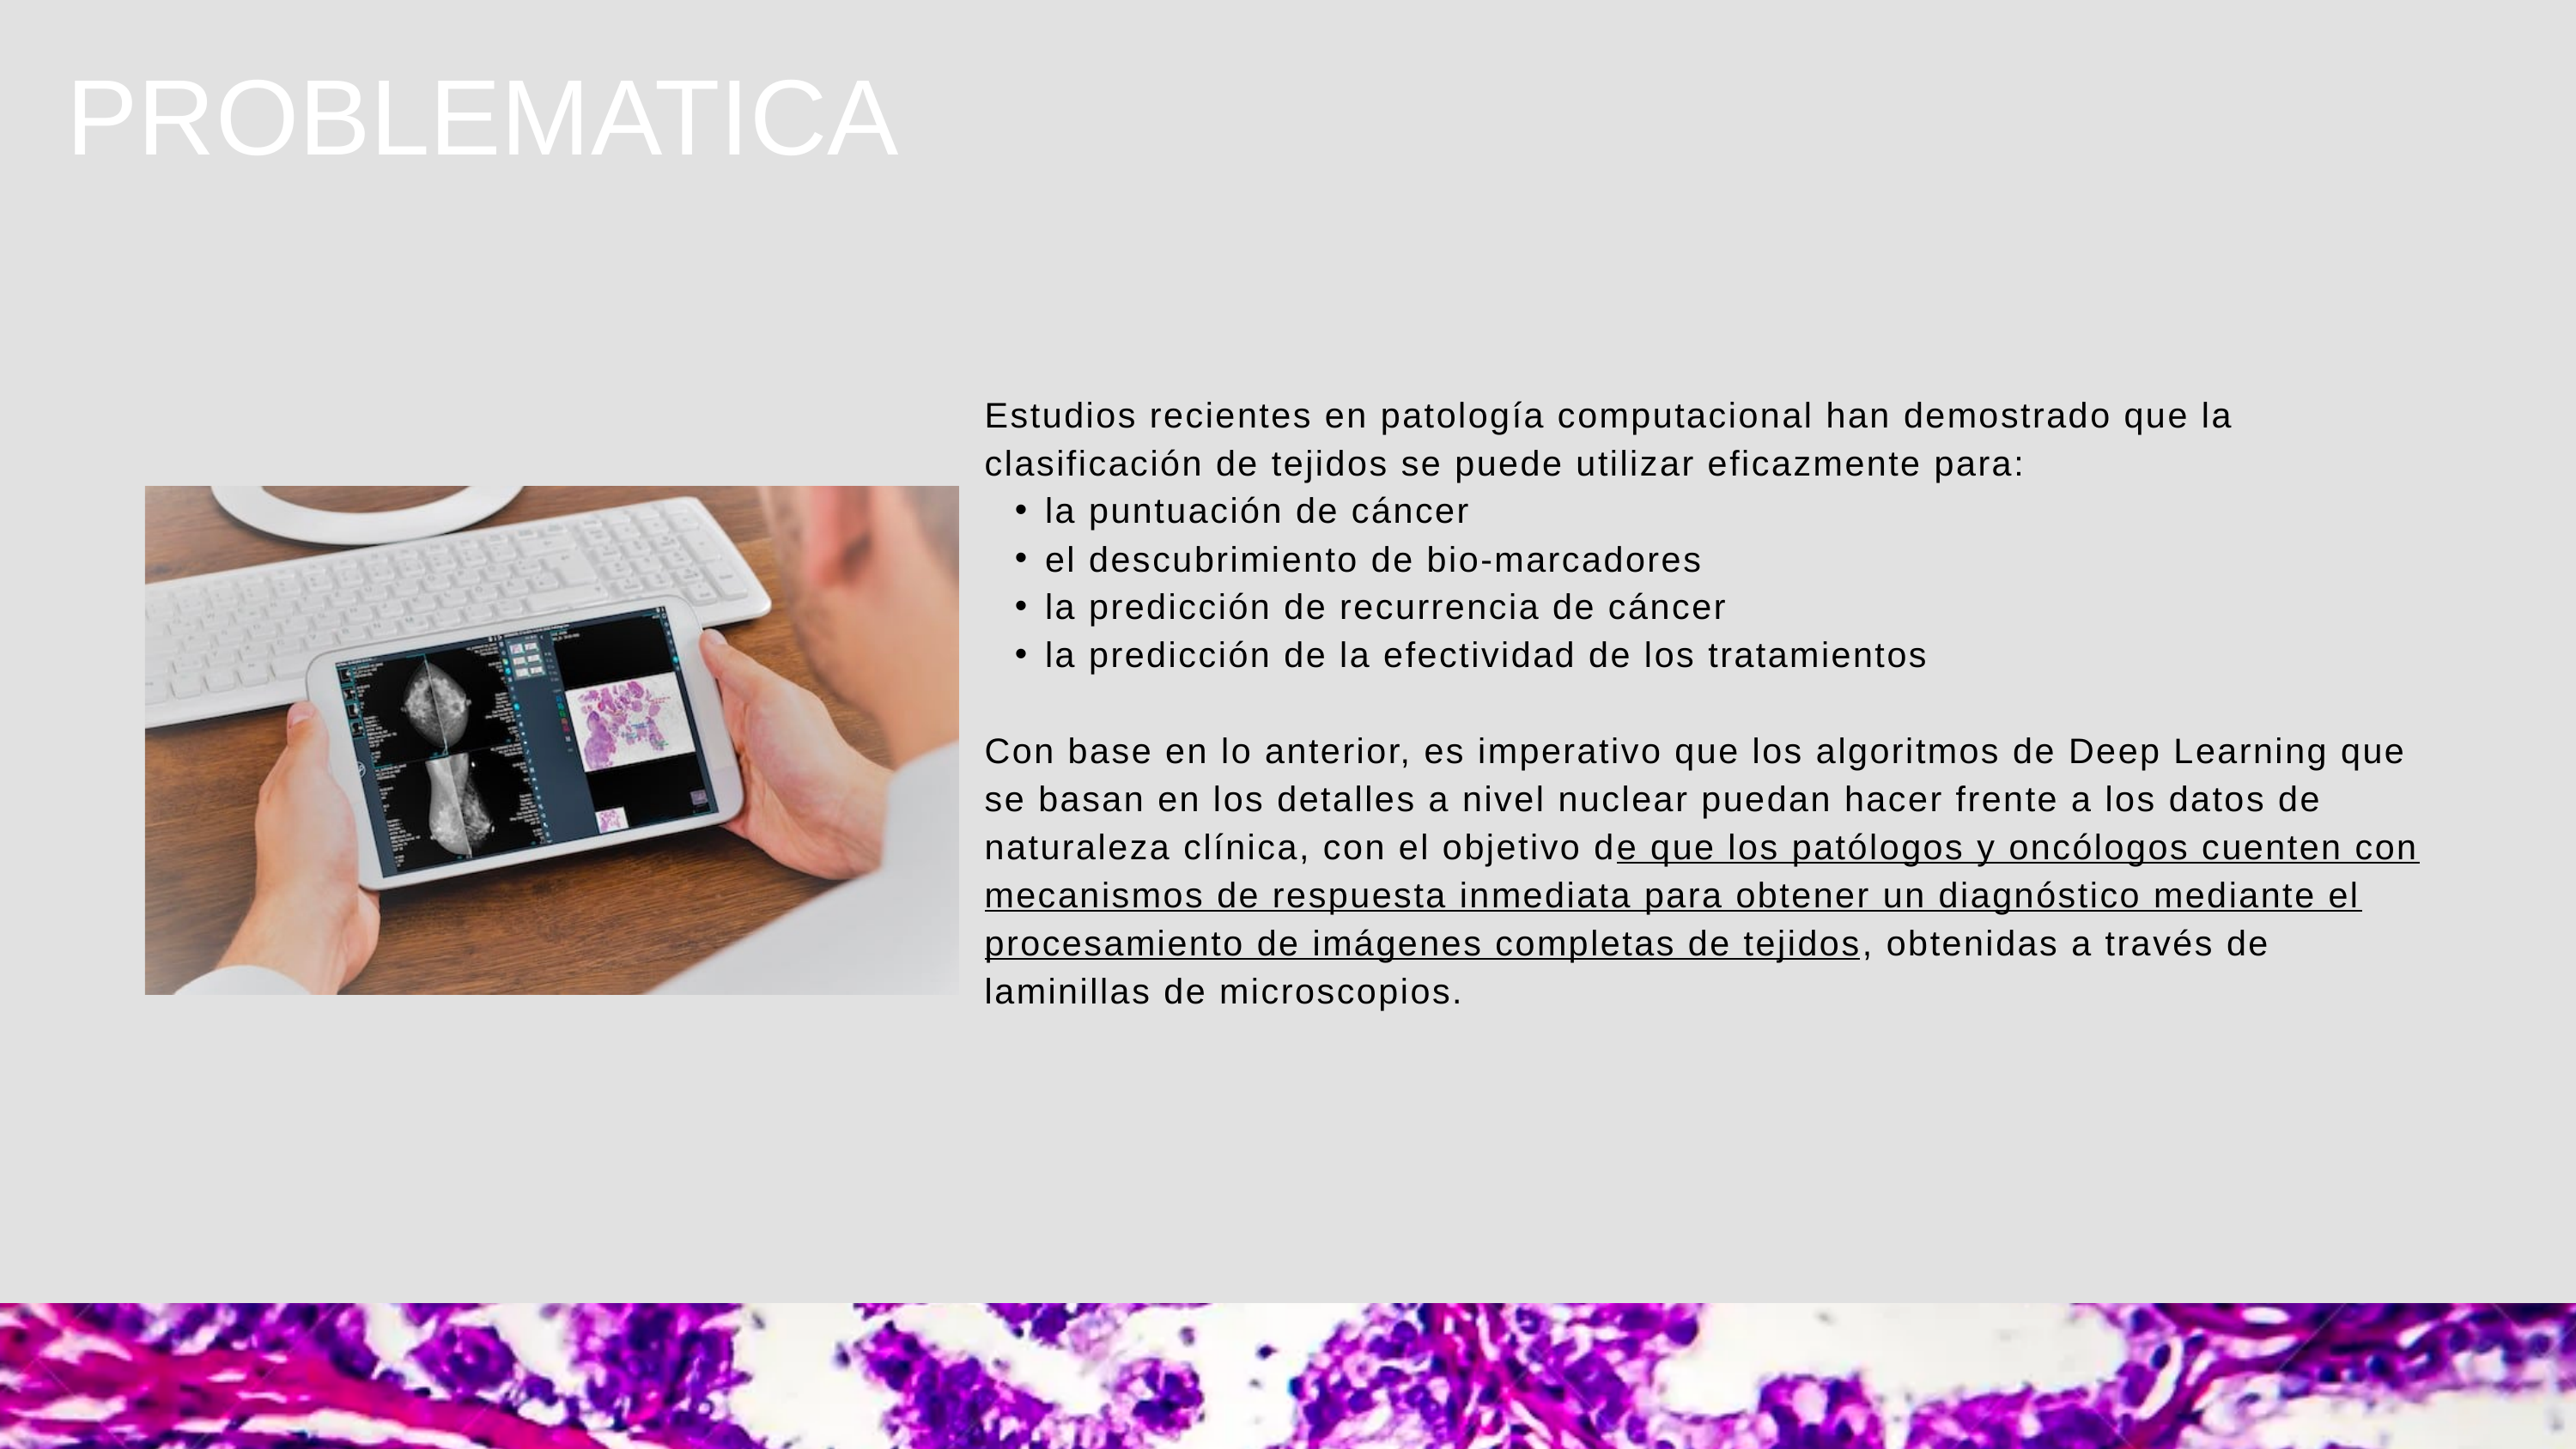

PROBLEMATICA
Estudios recientes en patología computacional han demostrado que la clasificación de tejidos se puede utilizar eficazmente para:
la puntuación de cáncer
el descubrimiento de bio-marcadores
la predicción de recurrencia de cáncer
la predicción de la efectividad de los tratamientos

Con base en lo anterior, es imperativo que los algoritmos de Deep Learning que se basan en los detalles a nivel nuclear puedan hacer frente a los datos de naturaleza clínica, con el objetivo de que los patólogos y oncólogos cuenten con mecanismos de respuesta inmediata para obtener un diagnóstico mediante el procesamiento de imágenes completas de tejidos, obtenidas a través de laminillas de microscopios.